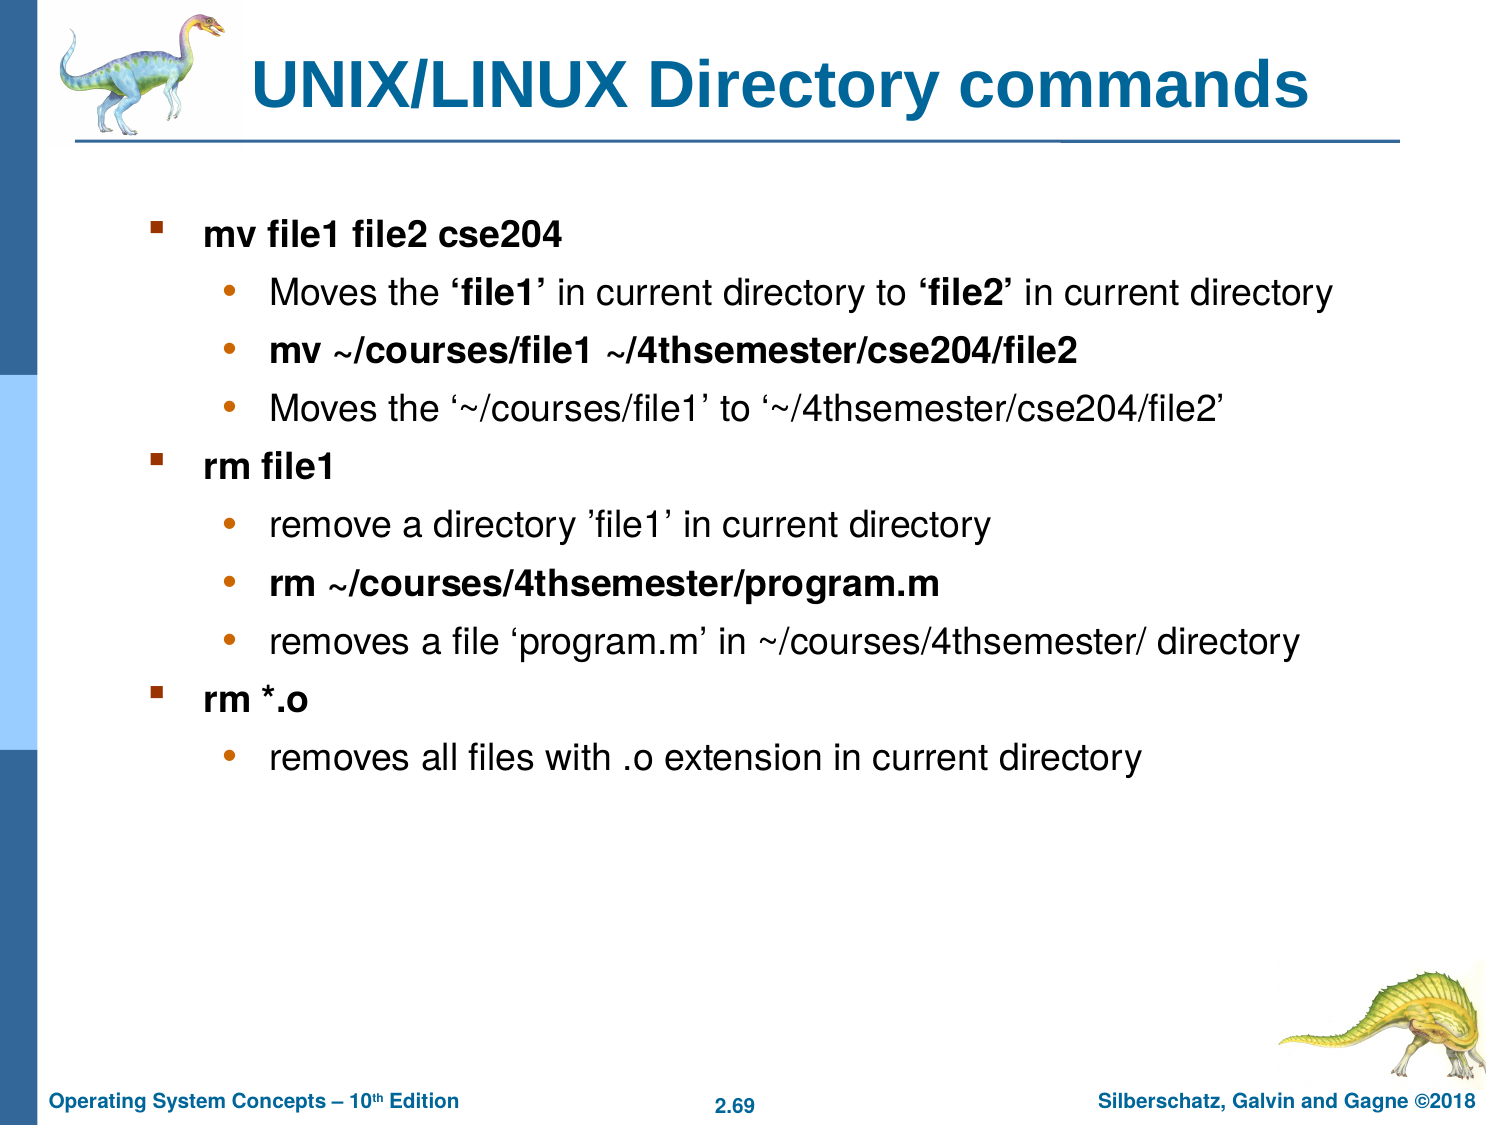

# UNIX/LINUX Directory commands
mv file1 file2 cse204
Moves the ‘file1’ in current directory to ‘file2’ in current directory
mv ~/courses/file1 ~/4thsemester/cse204/file2
Moves the ‘~/courses/file1’ to ‘~/4thsemester/cse204/file2’
rm file1
remove a directory ’file1’ in current directory
rm ~/courses/4thsemester/program.m
removes a file ‘program.m’ in ~/courses/4thsemester/ directory
rm *.o
removes all files with .o extension in current directory